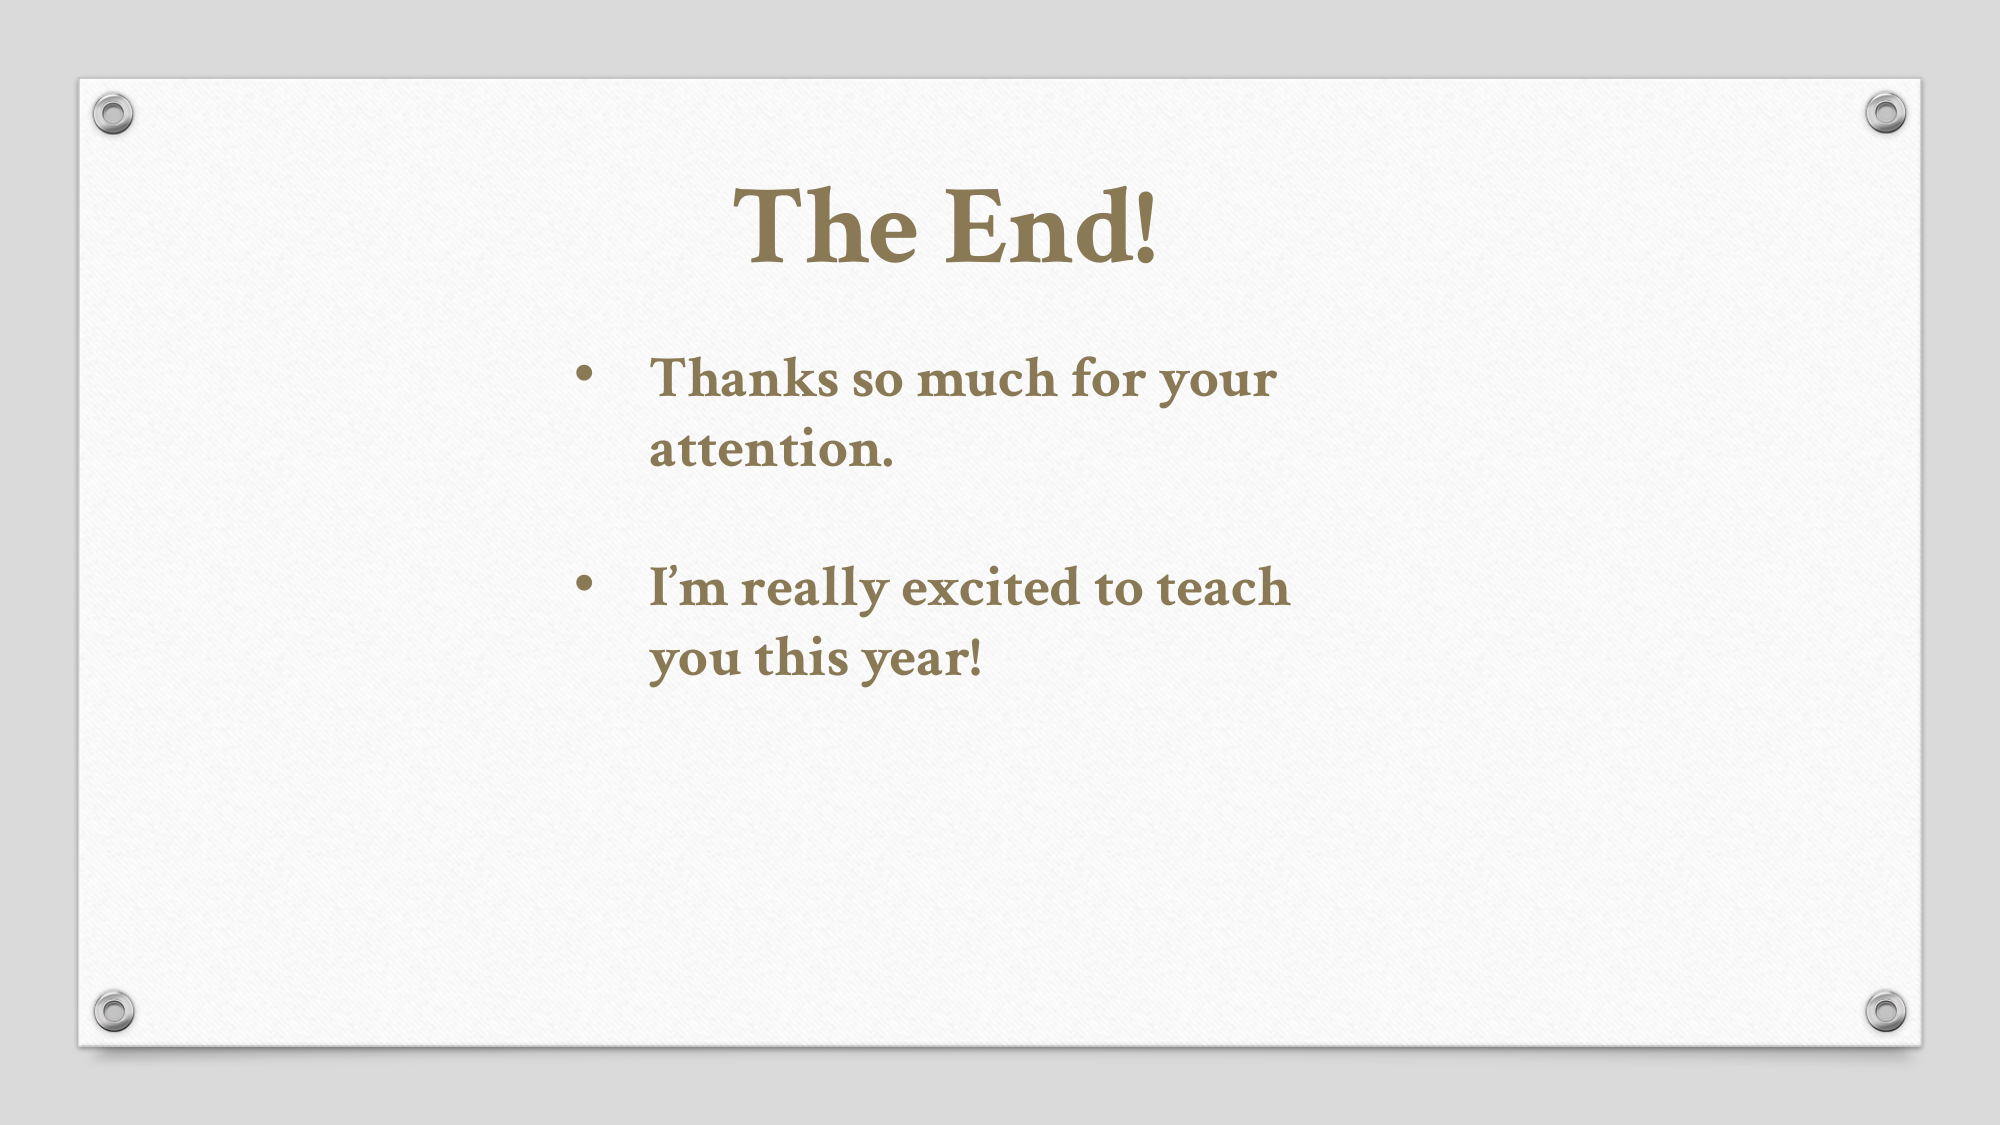

The End!
Thanks so much for your attention.

I’m really excited to teach you this year!